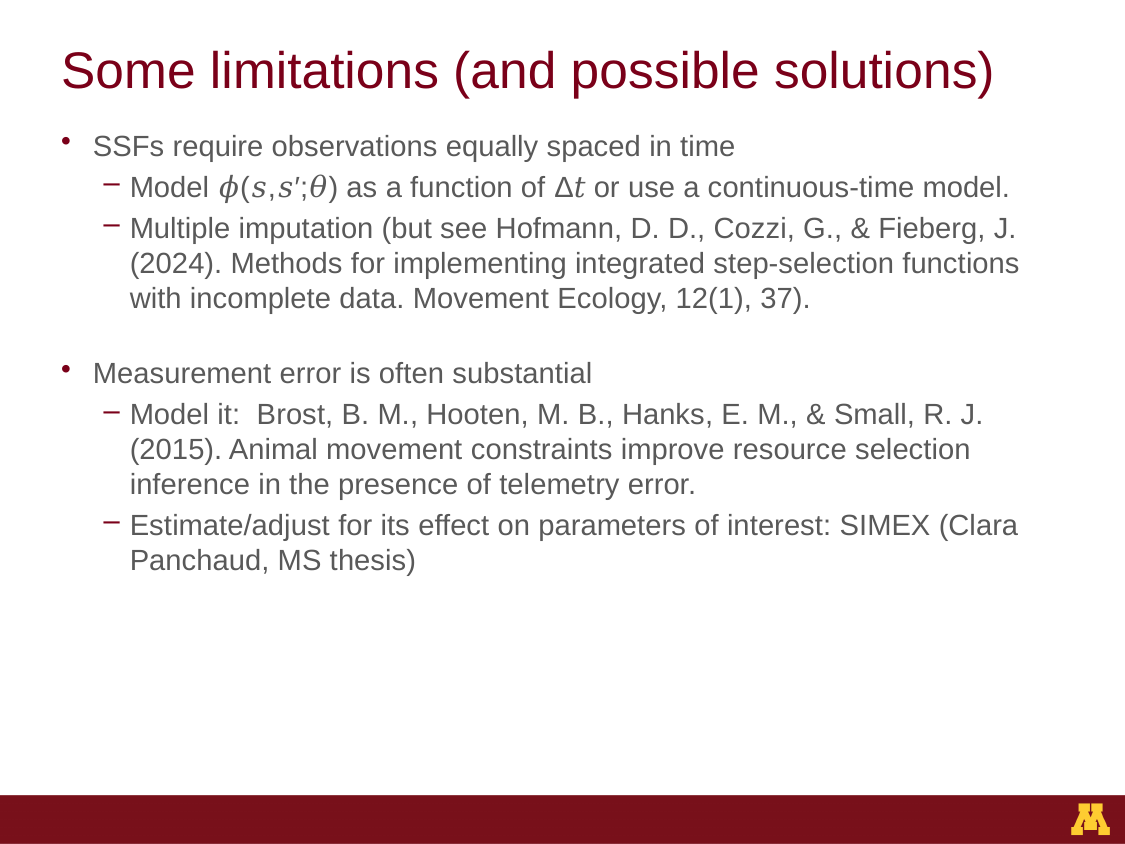

# Some limitations (and possible solutions)
SSFs require observations equally spaced in time
Model 𝜙(𝑠,𝑠′;𝜃) as a function of Δ𝑡 or use a continuous-time model.
Multiple imputation (but see Hofmann, D. D., Cozzi, G., & Fieberg, J. (2024). Methods for implementing integrated step-selection functions with incomplete data. Movement Ecology, 12(1), 37).
Measurement error is often substantial
Model it:  Brost, B. M., Hooten, M. B., Hanks, E. M., & Small, R. J. (2015). Animal movement constraints improve resource selection inference in the presence of telemetry error.
Estimate/adjust for its effect on parameters of interest: SIMEX (Clara Panchaud, MS thesis)